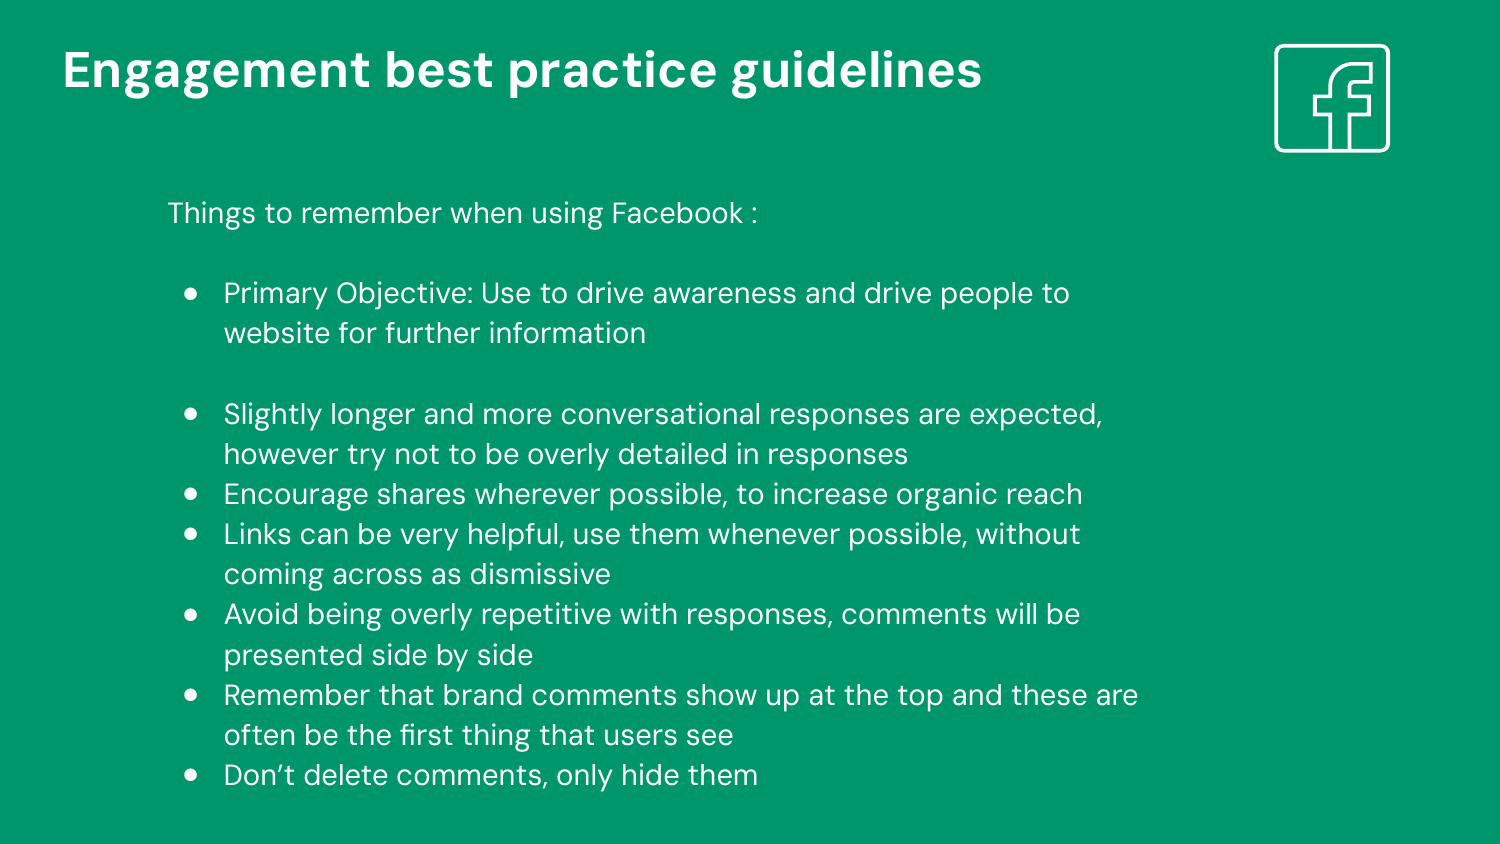

# Engagement best practice guidelines

Things to remember when using Facebook :

Primary Objective: Use to drive awareness and drive people to website for further information

Slightly longer and more conversational responses are expected, however try not to be overly detailed in responses
Encourage shares wherever possible, to increase organic reach
Links can be very helpful, use them whenever possible, without coming across as dismissive
Avoid being overly repetitive with responses, comments will be presented side by side
Remember that brand comments show up at the top and these are often be the first thing that users see
Don’t delete comments, only hide them